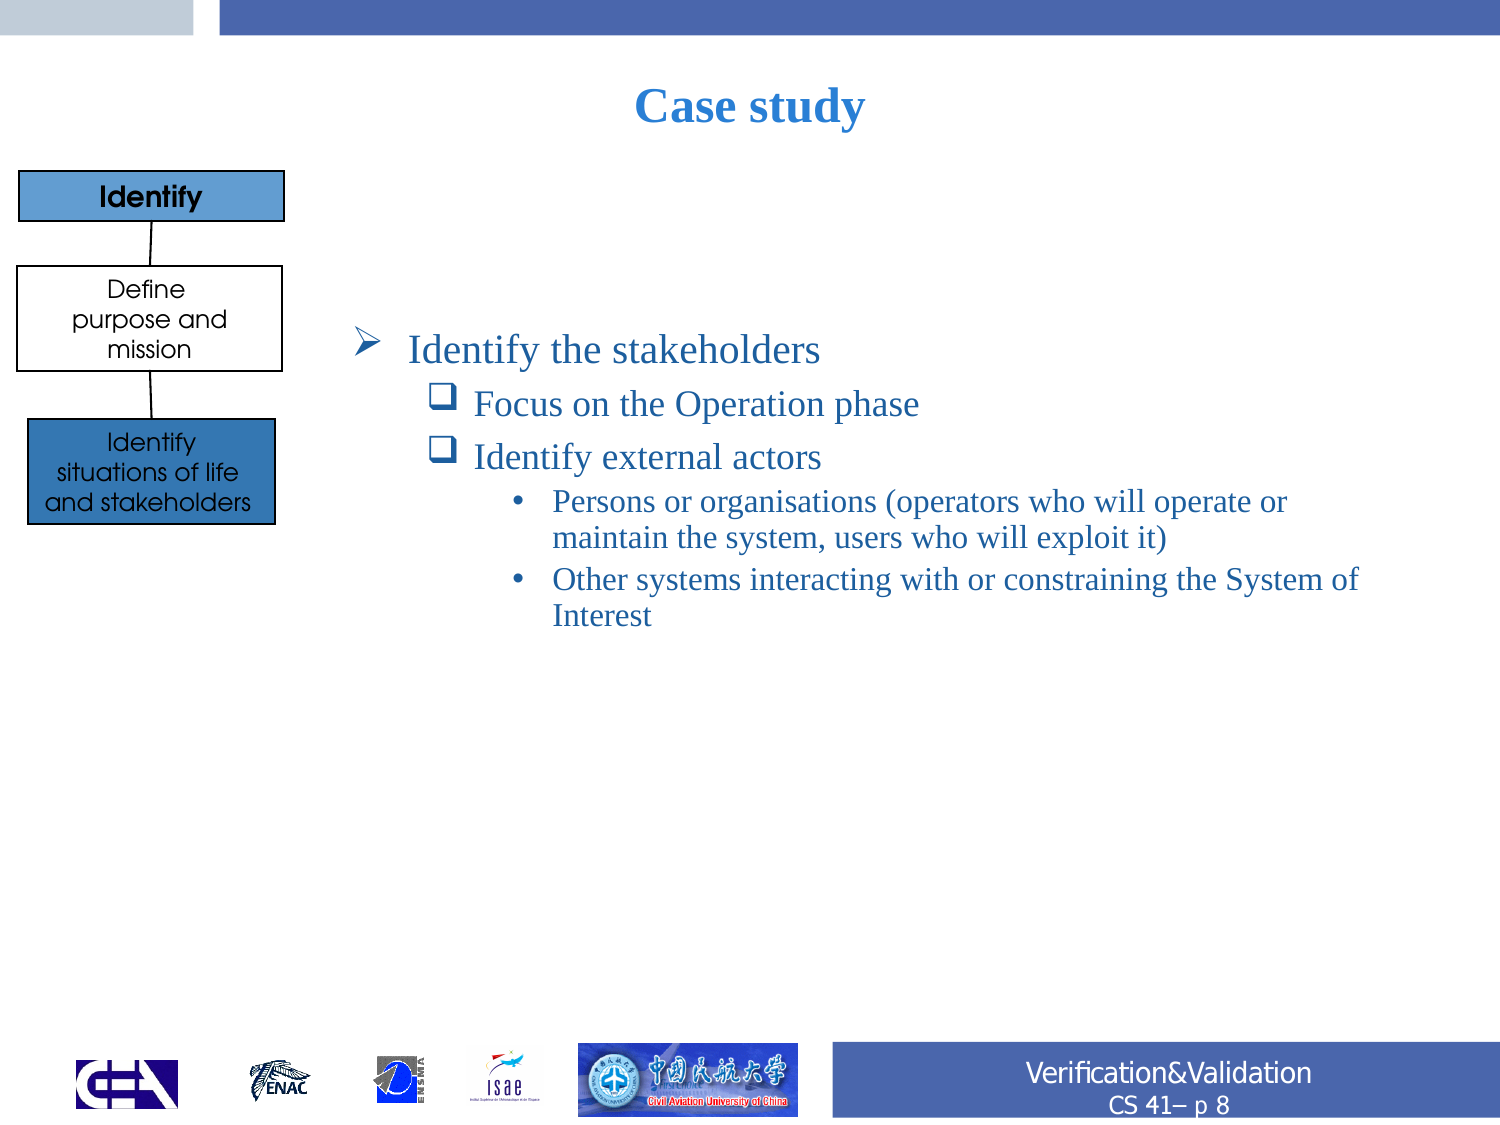

# Case study
Identify

Identify the stakeholders
Focus on the Operation phase
Identify external actors
Persons or organisations (operators who will operate or maintain the system, users who will exploit it)
Other systems interacting with or constraining the System of Interest

Define
purpose and mission
Identify
situations of life
and stakeholders